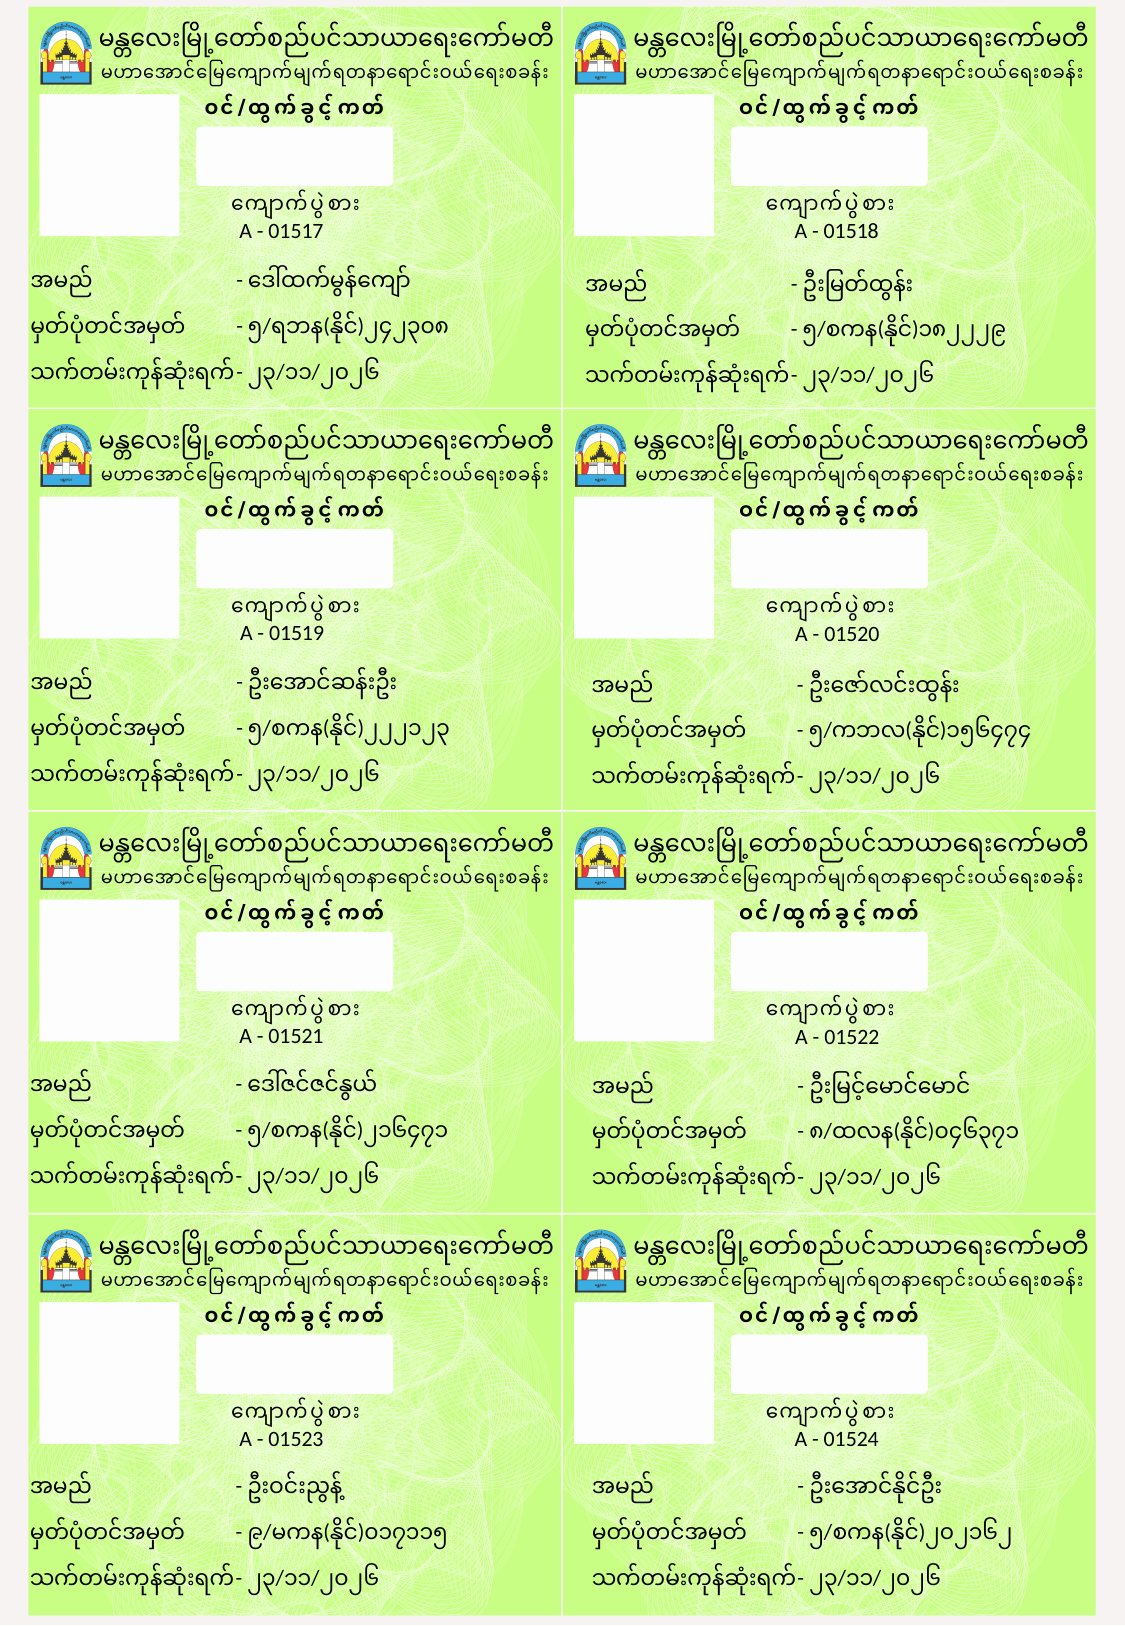

A - 01517
A - 01518
အမည်	- ဒေါ်ထက်မွန်ကျော်
မှတ်ပုံတင်အမှတ်	- ၅/ရဘန(နိုင်)၂၄၂၃၀၈
သက်တမ်းကုန်ဆုံးရက်	- ၂၃/၁၁/၂၀၂၆
အမည်	- ဦးမြတ်ထွန်း
မှတ်ပုံတင်အမှတ်	- ၅/စကန(နိုင်)၁၈၂၂၂၉
သက်တမ်းကုန်ဆုံးရက်	- ၂၃/၁၁/၂၀၂၆
A - 01519
A - 01520
အမည်	- ဦးအောင်ဆန်းဦး
မှတ်ပုံတင်အမှတ်	- ၅/စကန(နိုင်)၂၂၂၁၂၃
သက်တမ်းကုန်ဆုံးရက်	- ၂၃/၁၁/၂၀၂၆
အမည်	- ဦးဇော်လင်းထွန်း
မှတ်ပုံတင်အမှတ်	- ၅/ကဘလ(နိုင်)၁၅၆၄၇၄
သက်တမ်းကုန်ဆုံးရက်	- ၂၃/၁၁/၂၀၂၆
A - 01521
A - 01522
အမည်	- ဒေါ်ဇင်ဇင်နွယ်
မှတ်ပုံတင်အမှတ်	- ၅/စကန(နိုင်)၂၁၆၄၇၁
သက်တမ်းကုန်ဆုံးရက်	- ၂၃/၁၁/၂၀၂၆
အမည်	- ဦးမြင့်မောင်မောင်
မှတ်ပုံတင်အမှတ်	- ၈/ထလန(နိုင်)၀၄၆၃၇၁
သက်တမ်းကုန်ဆုံးရက်	- ၂၃/၁၁/၂၀၂၆
A - 01523
A - 01524
အမည်	- ဦးဝင်းညွန့်
မှတ်ပုံတင်အမှတ်	- ၉/မကန(နိုင်)၀၁၇၁၁၅
သက်တမ်းကုန်ဆုံးရက်	- ၂၃/၁၁/၂၀၂၆
အမည်	- ဦးအောင်နိုင်ဦး
မှတ်ပုံတင်အမှတ်	- ၅/စကန(နိုင်)၂၀၂၁၆၂
သက်တမ်းကုန်ဆုံးရက်	- ၂၃/၁၁/၂၀၂၆